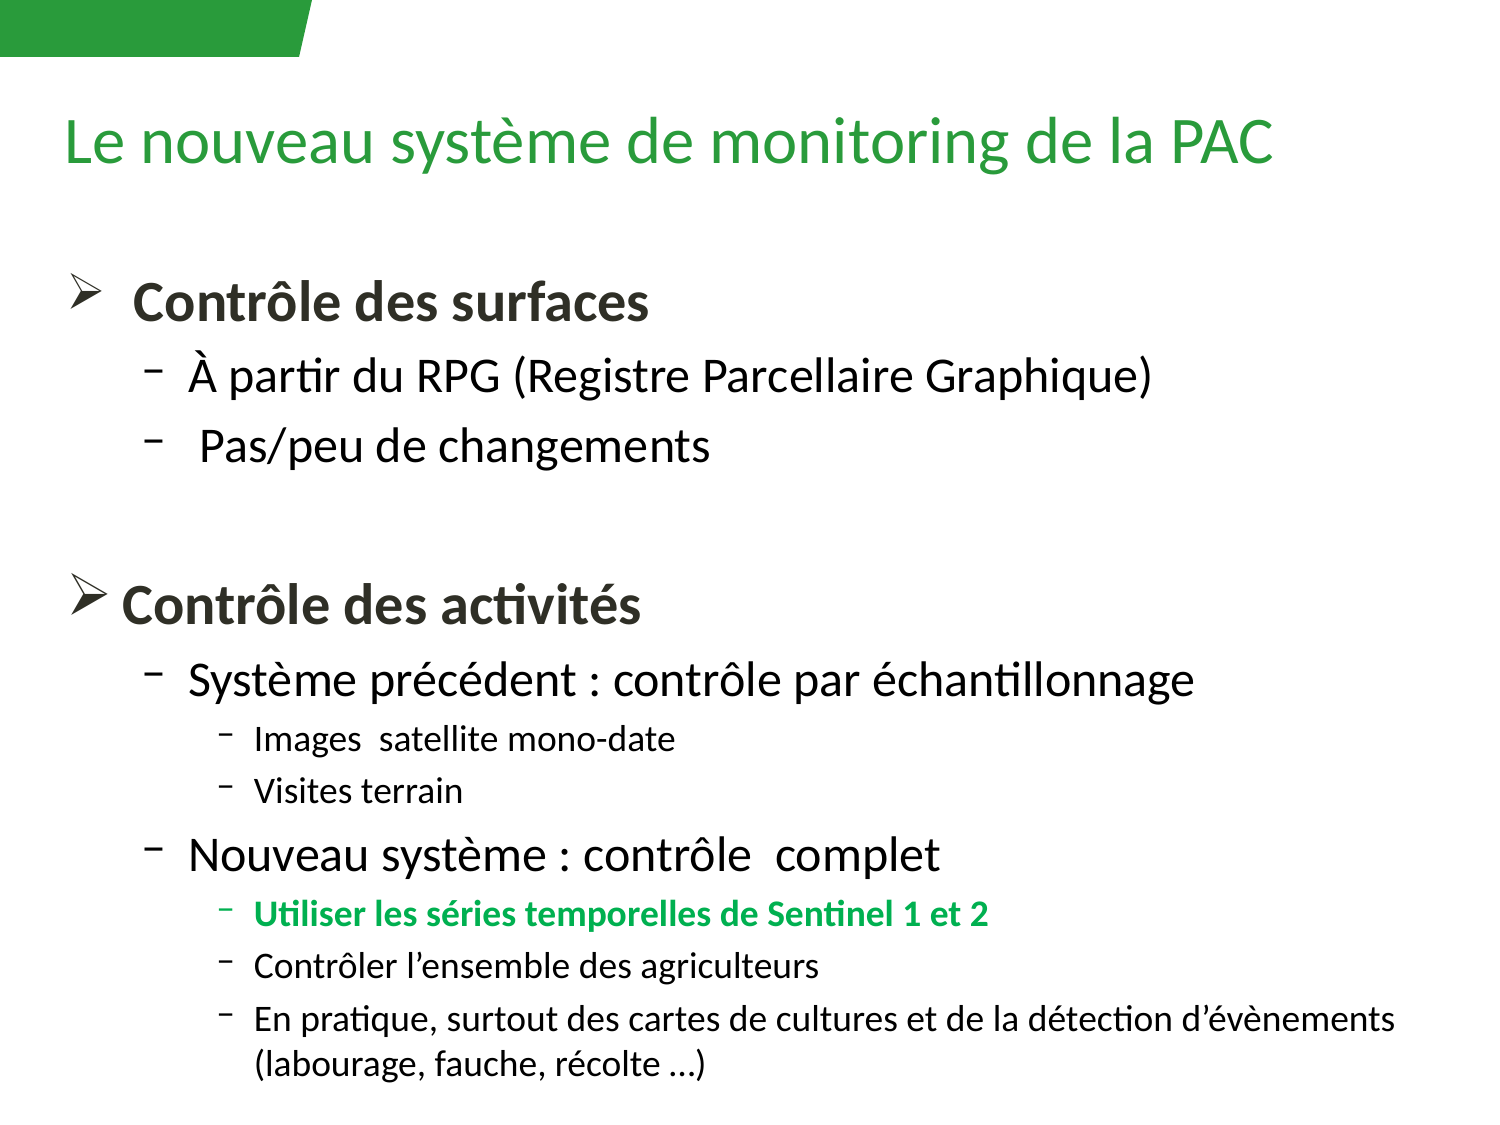

# Le nouveau système de monitoring de la PAC

 Contrôle des surfaces
À partir du RPG (Registre Parcellaire Graphique)
 Pas/peu de changements

Contrôle des activités
Système précédent : contrôle par échantillonnage
Images  satellite mono-date
Visites terrain
Nouveau système : contrôle  complet
Utiliser les séries temporelles de Sentinel 1 et 2
Contrôler l’ensemble des agriculteurs
En pratique, surtout des cartes de cultures et de la détection d’évènements (labourage, fauche, récolte …)